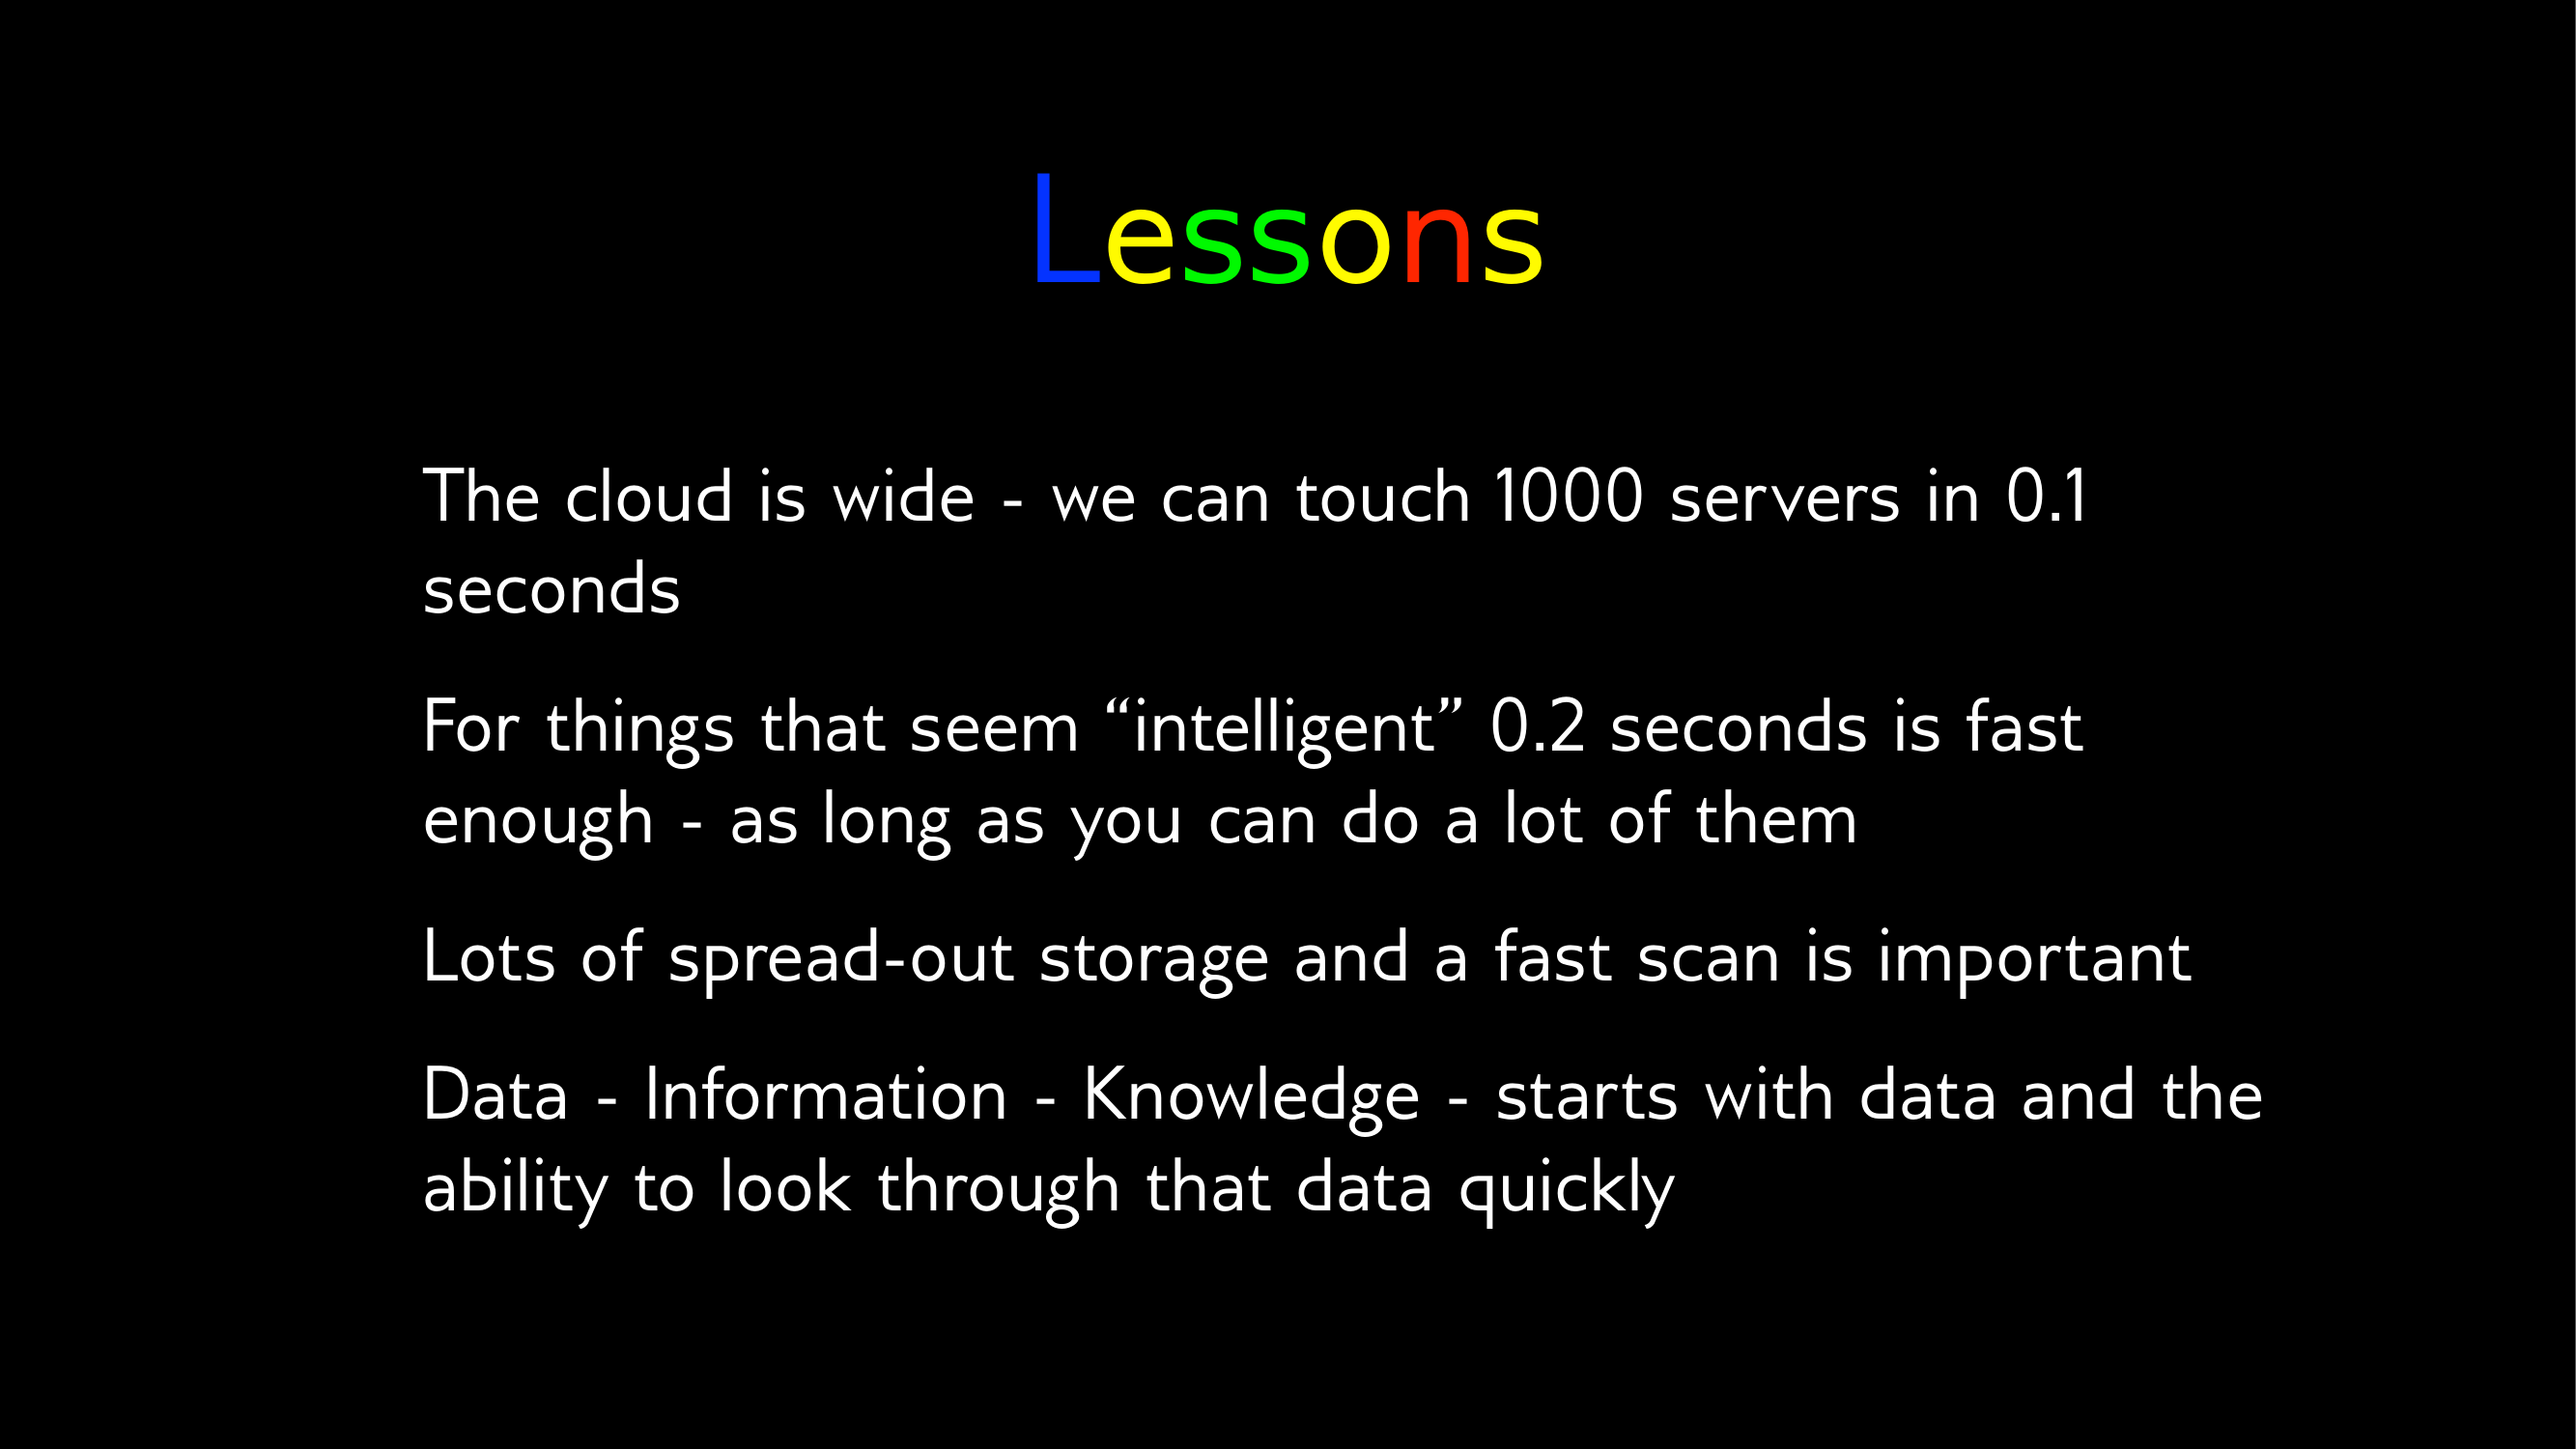

# Lessons
The cloud is wide - we can touch 1000 servers in 0.1 seconds
For things that seem “intelligent” 0.2 seconds is fast enough - as long as you can do a lot of them
Lots of spread-out storage and a fast scan is important
Data - Information - Knowledge - starts with data and the ability to look through that data quickly